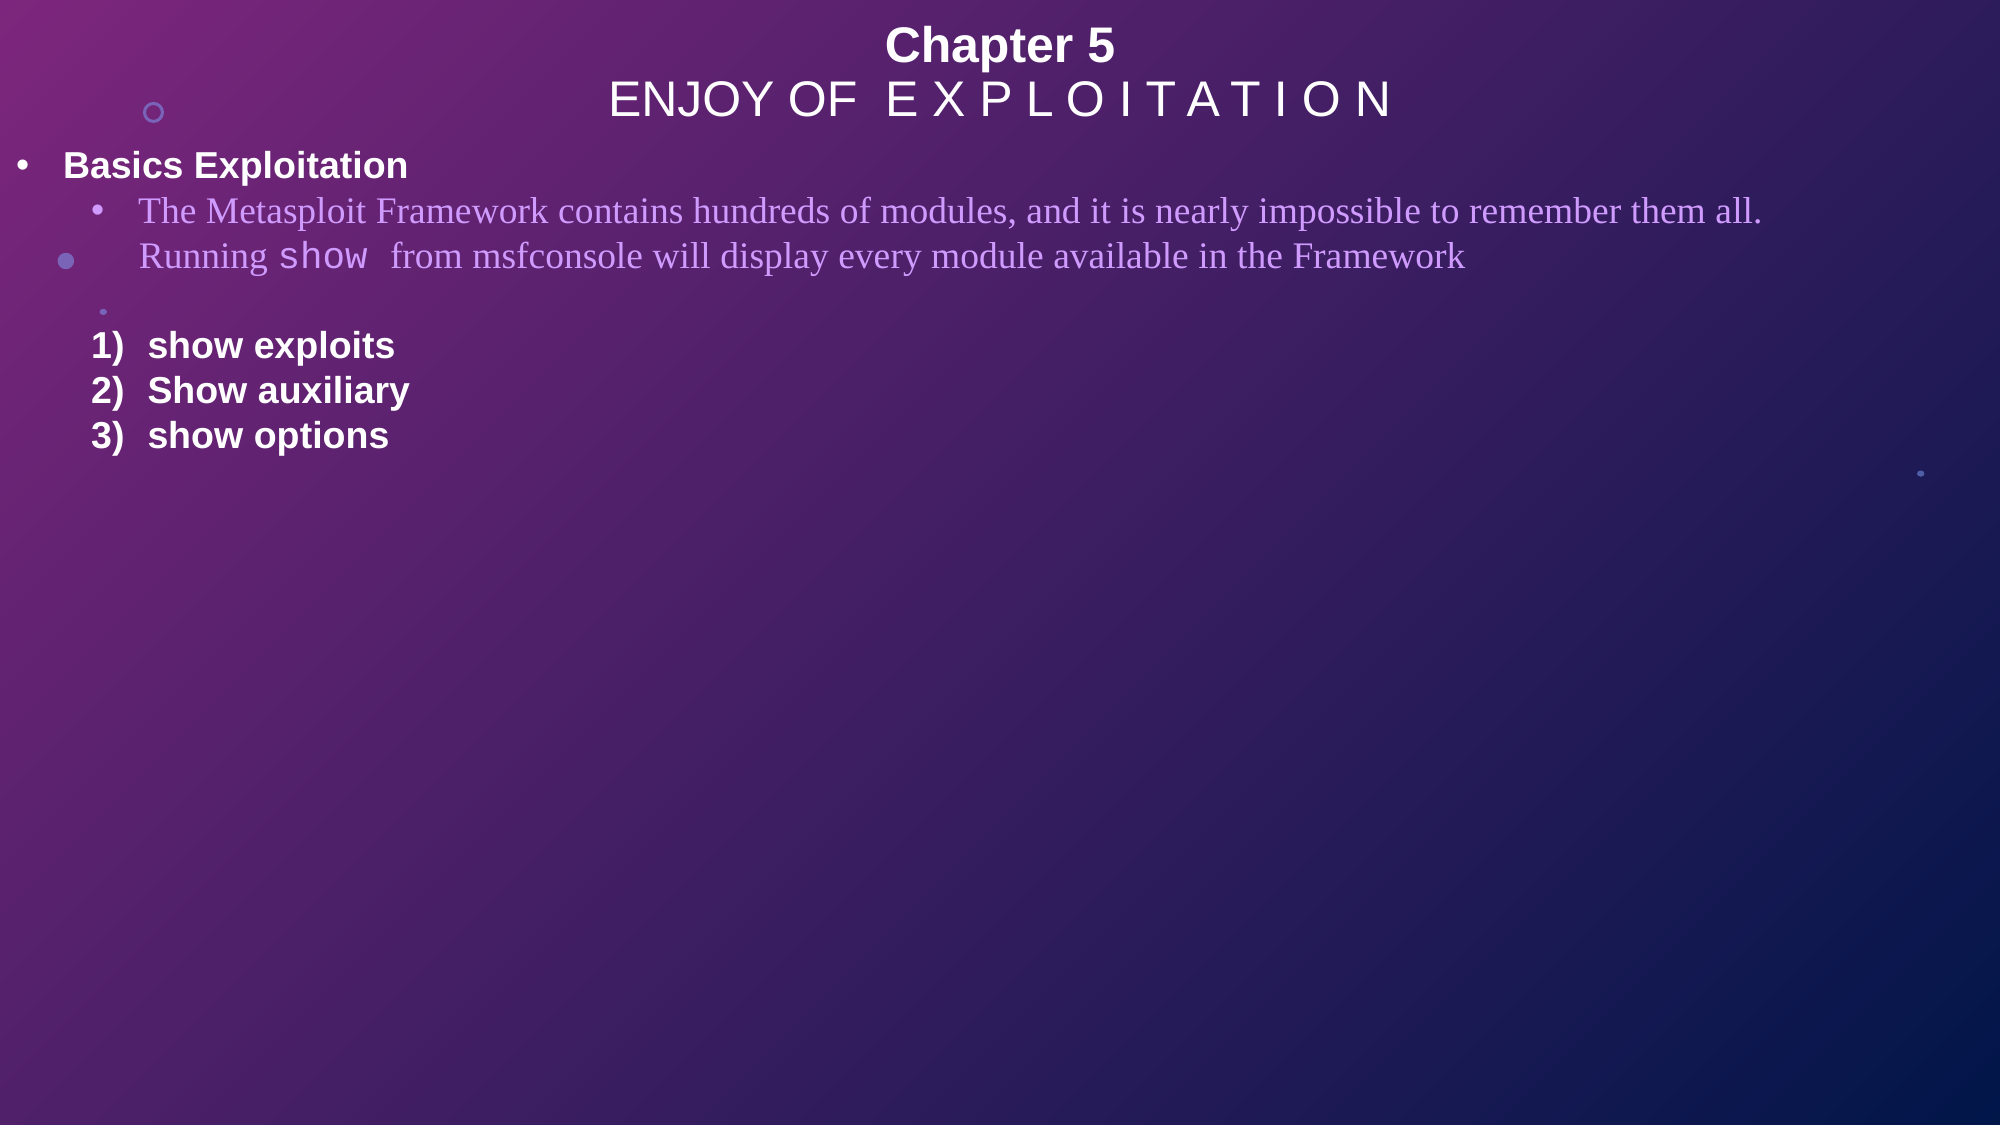

# Chapter 5 ENJOY OF  E X P L O I T A T I O N
Basics Exploitation
The Metasploit Framework contains hundreds of modules, and it is nearly impossible to remember them all.
     Running show from msfconsole will display every module available in the Framework

show exploits
Show auxiliary
show options